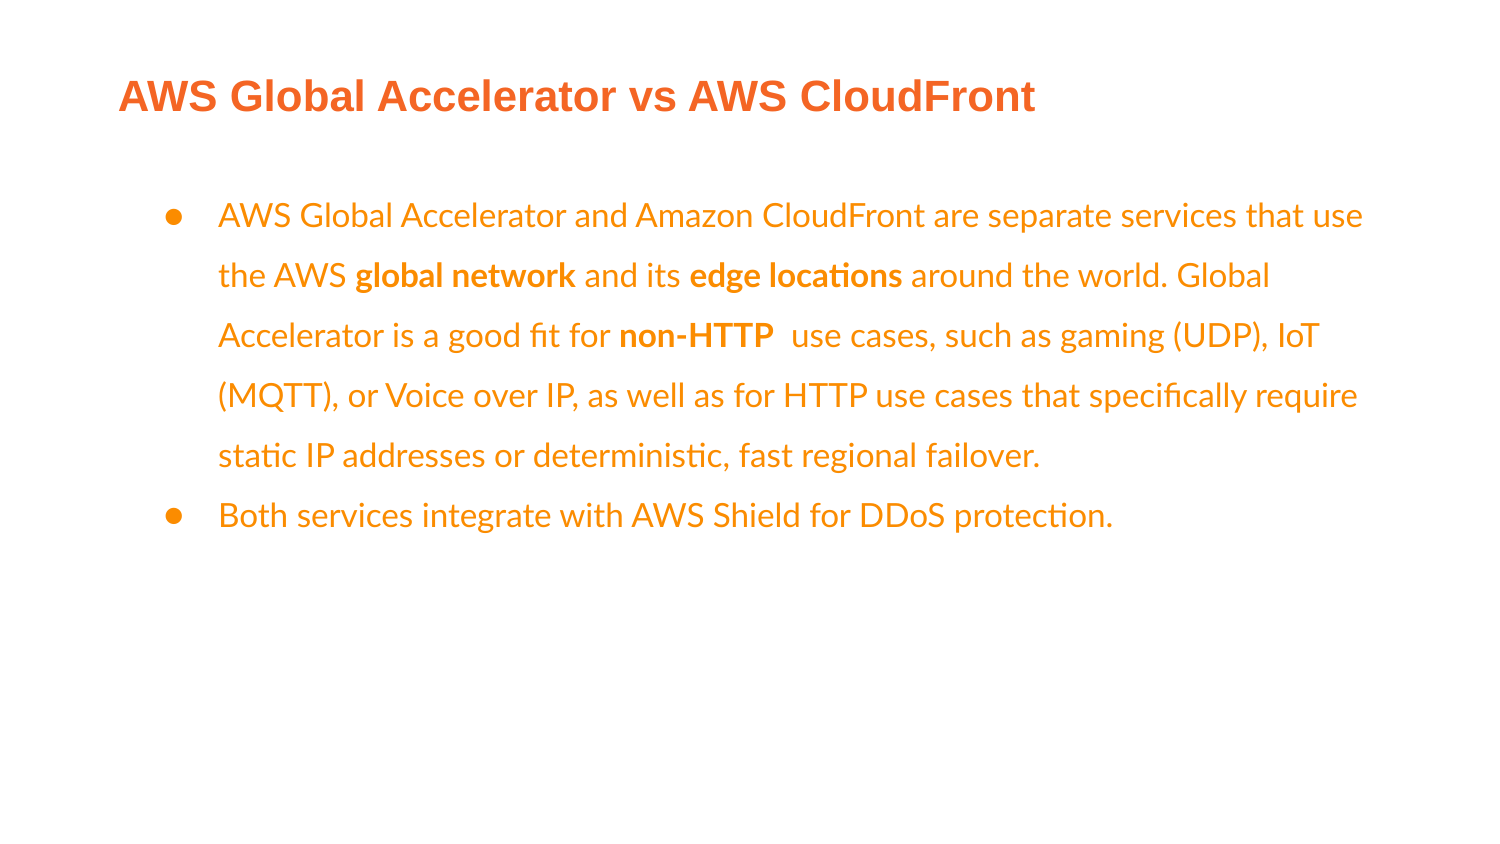

AWS Global Accelerator vs AWS CloudFront
AWS Global Accelerator and Amazon CloudFront are separate services that use the AWS global network and its edge locations around the world. Global Accelerator is a good fit for non-HTTP  use cases, such as gaming (UDP), IoT (MQTT), or Voice over IP, as well as for HTTP use cases that specifically require static IP addresses or deterministic, fast regional failover.
Both services integrate with AWS Shield for DDoS protection.